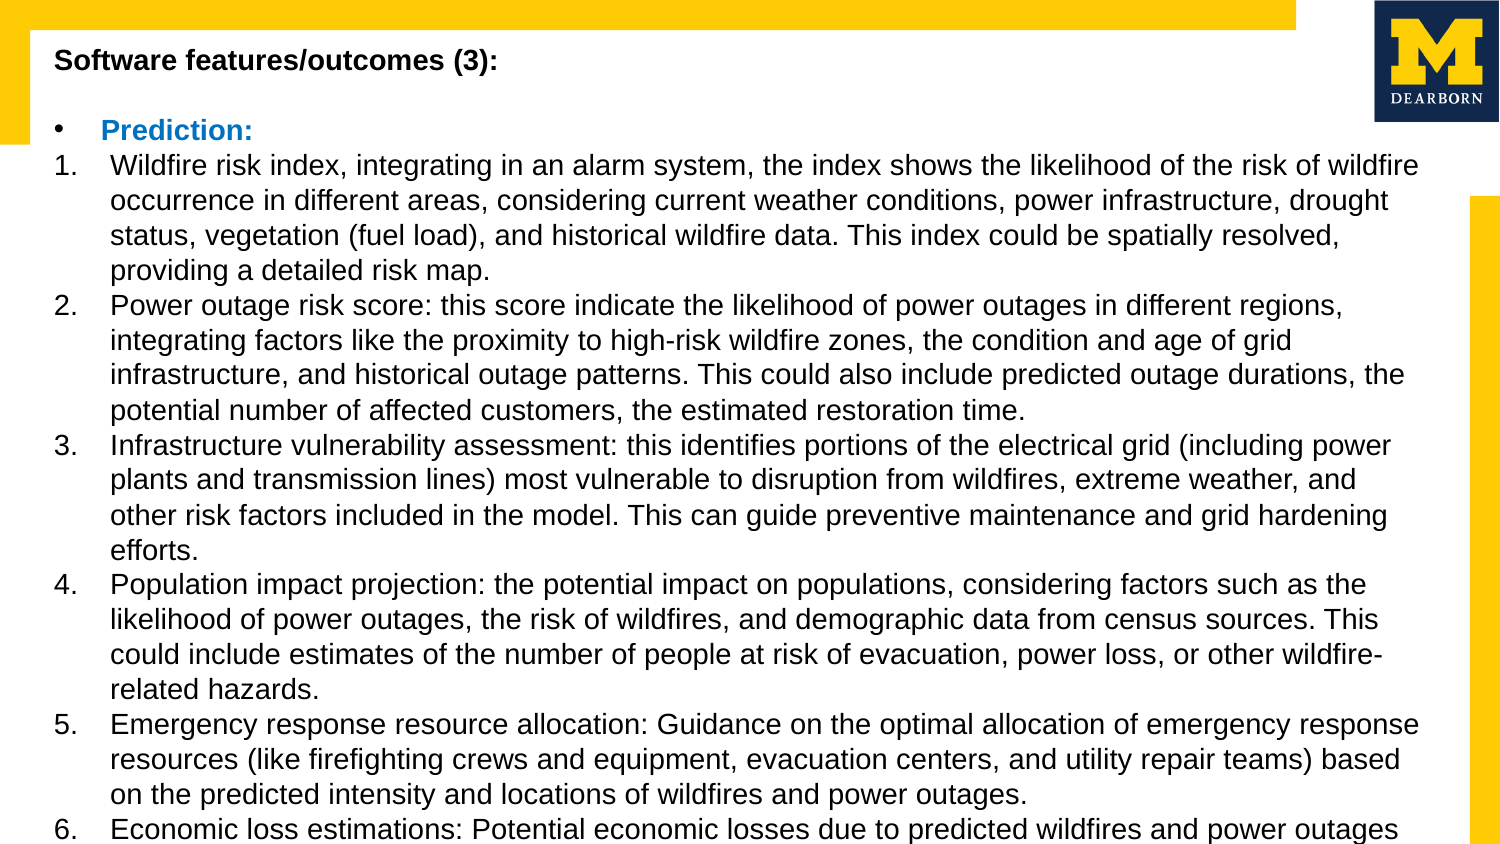

Software features/outcomes (3):

Prediction:
Wildfire risk index, integrating in an alarm system, the index shows the likelihood of the risk of wildfire occurrence in different areas, considering current weather conditions, power infrastructure, drought status, vegetation (fuel load), and historical wildfire data. This index could be spatially resolved, providing a detailed risk map.
Power outage risk score: this score indicate the likelihood of power outages in different regions, integrating factors like the proximity to high-risk wildfire zones, the condition and age of grid infrastructure, and historical outage patterns. This could also include predicted outage durations, the potential number of affected customers, the estimated restoration time.
Infrastructure vulnerability assessment: this identifies portions of the electrical grid (including power plants and transmission lines) most vulnerable to disruption from wildfires, extreme weather, and other risk factors included in the model. This can guide preventive maintenance and grid hardening efforts.
Population impact projection: the potential impact on populations, considering factors such as the likelihood of power outages, the risk of wildfires, and demographic data from census sources. This could include estimates of the number of people at risk of evacuation, power loss, or other wildfire-related hazards.
Emergency response resource allocation: Guidance on the optimal allocation of emergency response resources (like firefighting crews and equipment, evacuation centers, and utility repair teams) based on the predicted intensity and locations of wildfires and power outages.
Economic loss estimations: Potential economic losses due to predicted wildfires and power outages